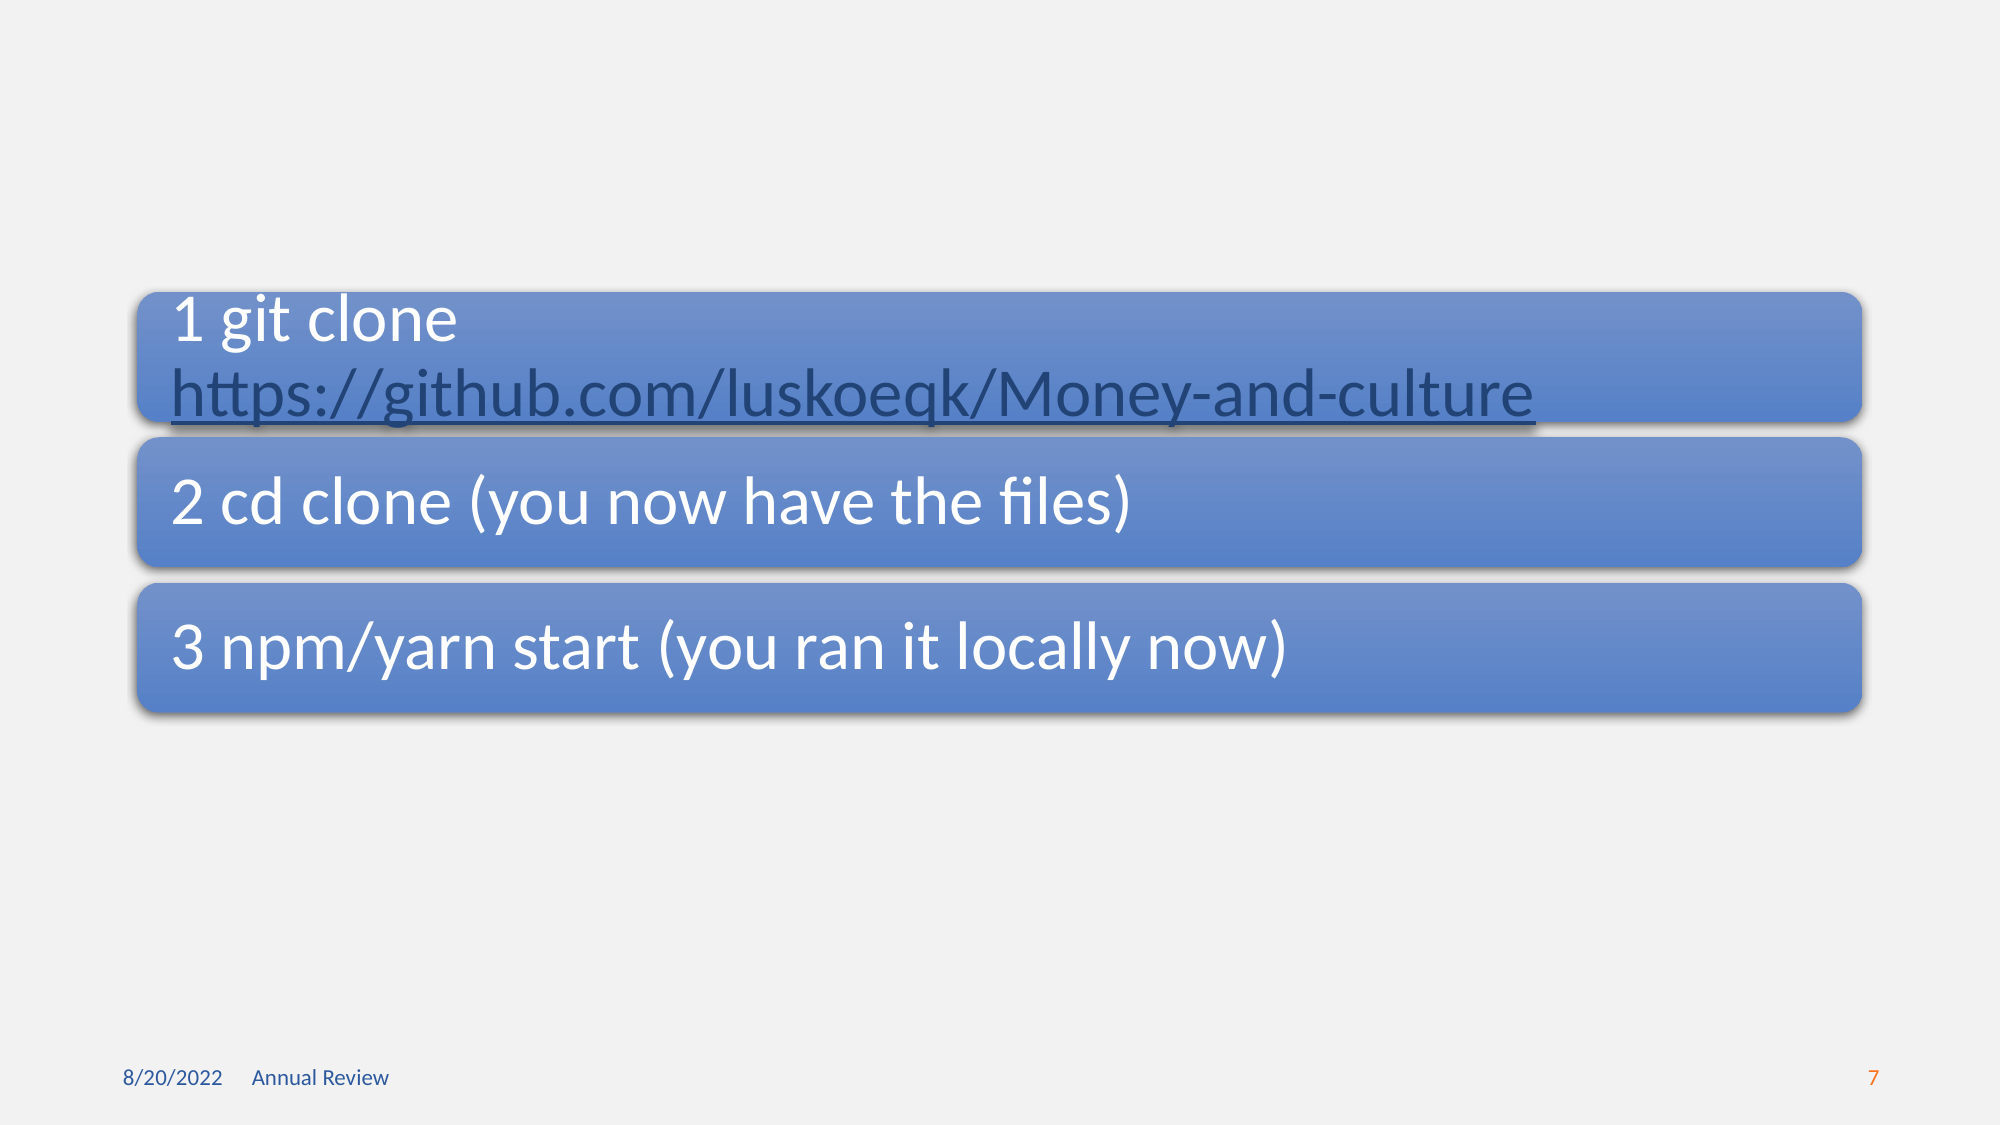

1 git clone https://github.com/luskoeqk/Money-and-culture
2 cd clone (you now have the files)
3 npm/yarn start (you ran it locally now)